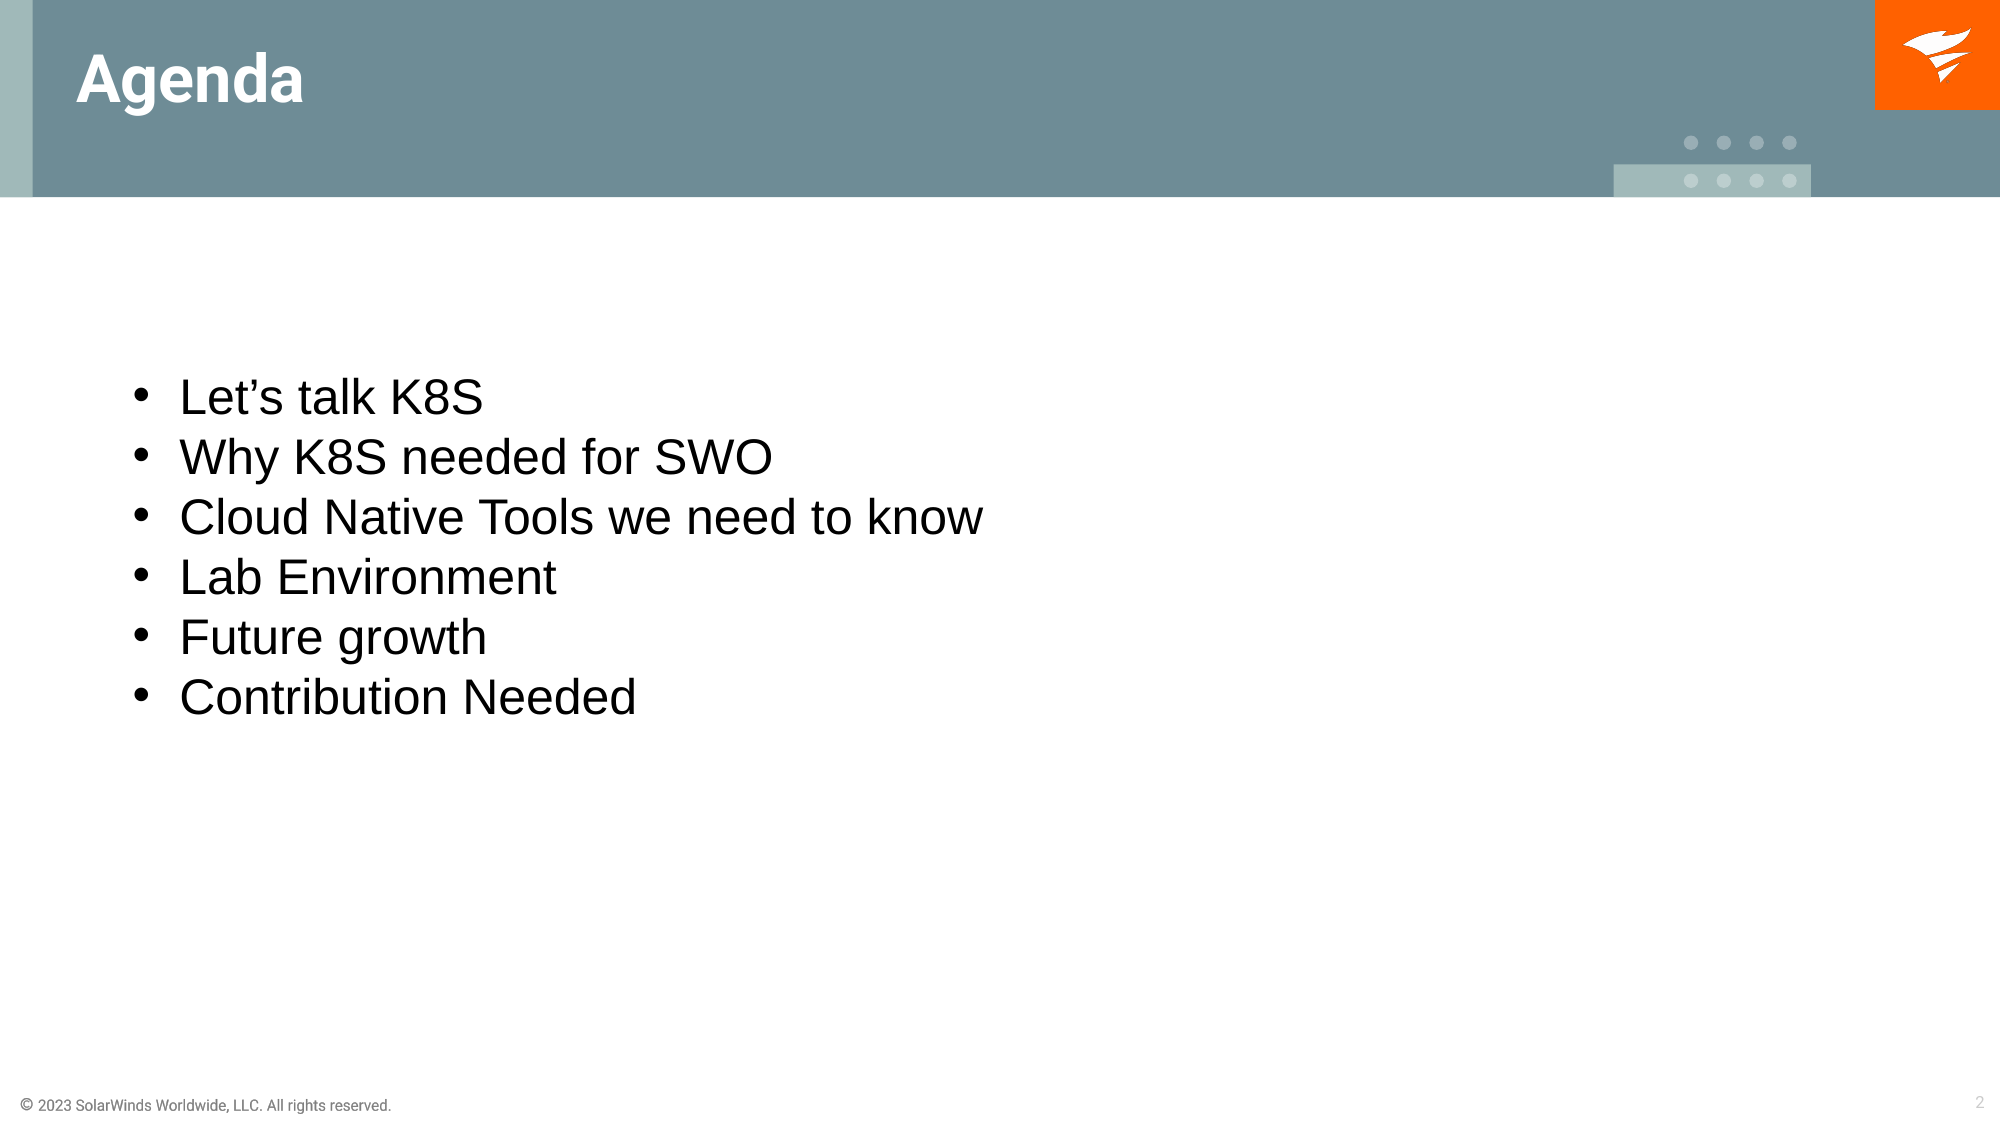

Agenda

Let’s talk K8S
Why K8S needed for SWO
Cloud Native Tools we need to know
Lab Environment
Future growth
Contribution Needed
2